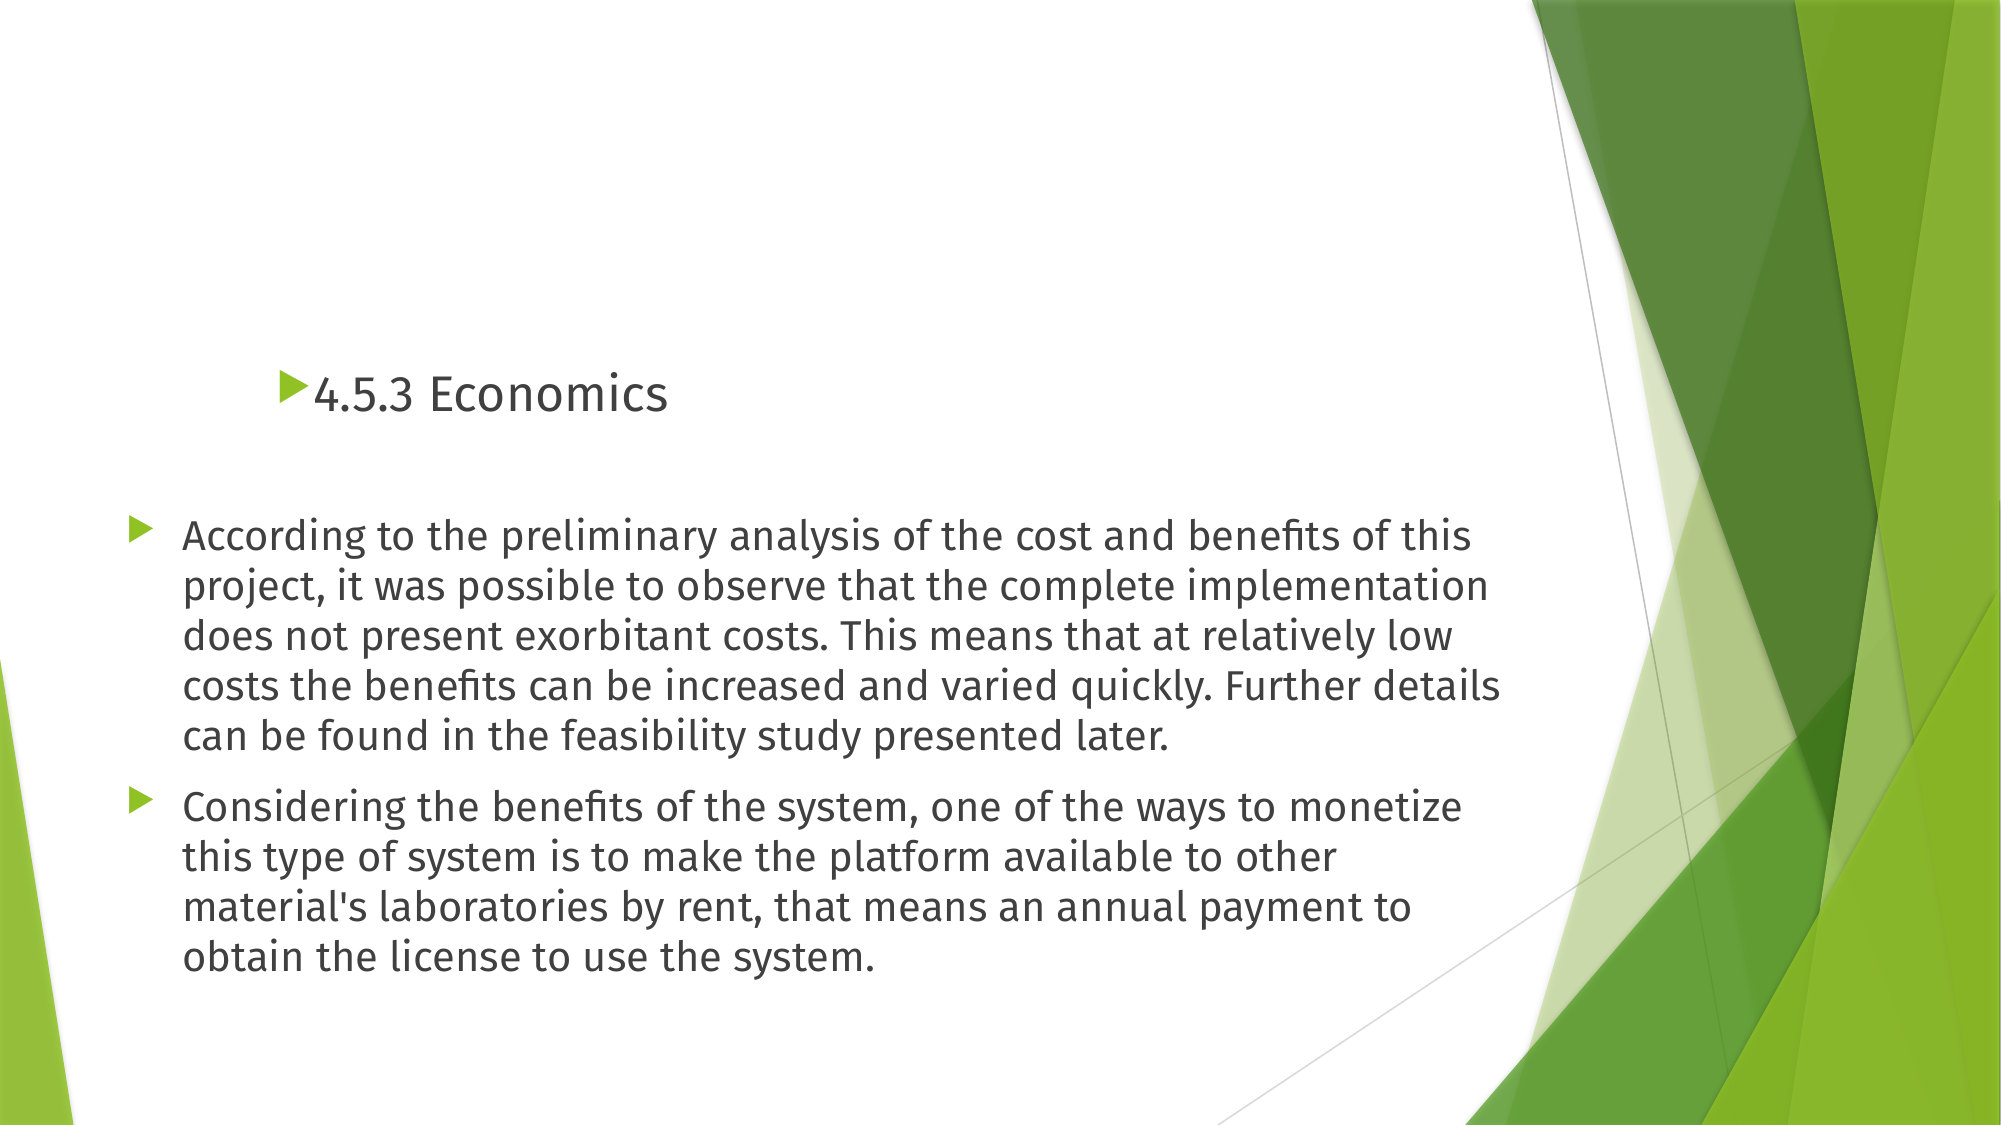

#
4.5.3 Economics

According to the preliminary analysis of the cost and benefits of this project, it was possible to observe that the complete implementation does not present exorbitant costs. This means that at relatively low costs the benefits can be increased and varied quickly. Further details can be found in the feasibility study presented later.
Considering the benefits of the system, one of the ways to monetize this type of system is to make the platform available to other material's laboratories by rent, that means an annual payment to obtain the license to use the system.